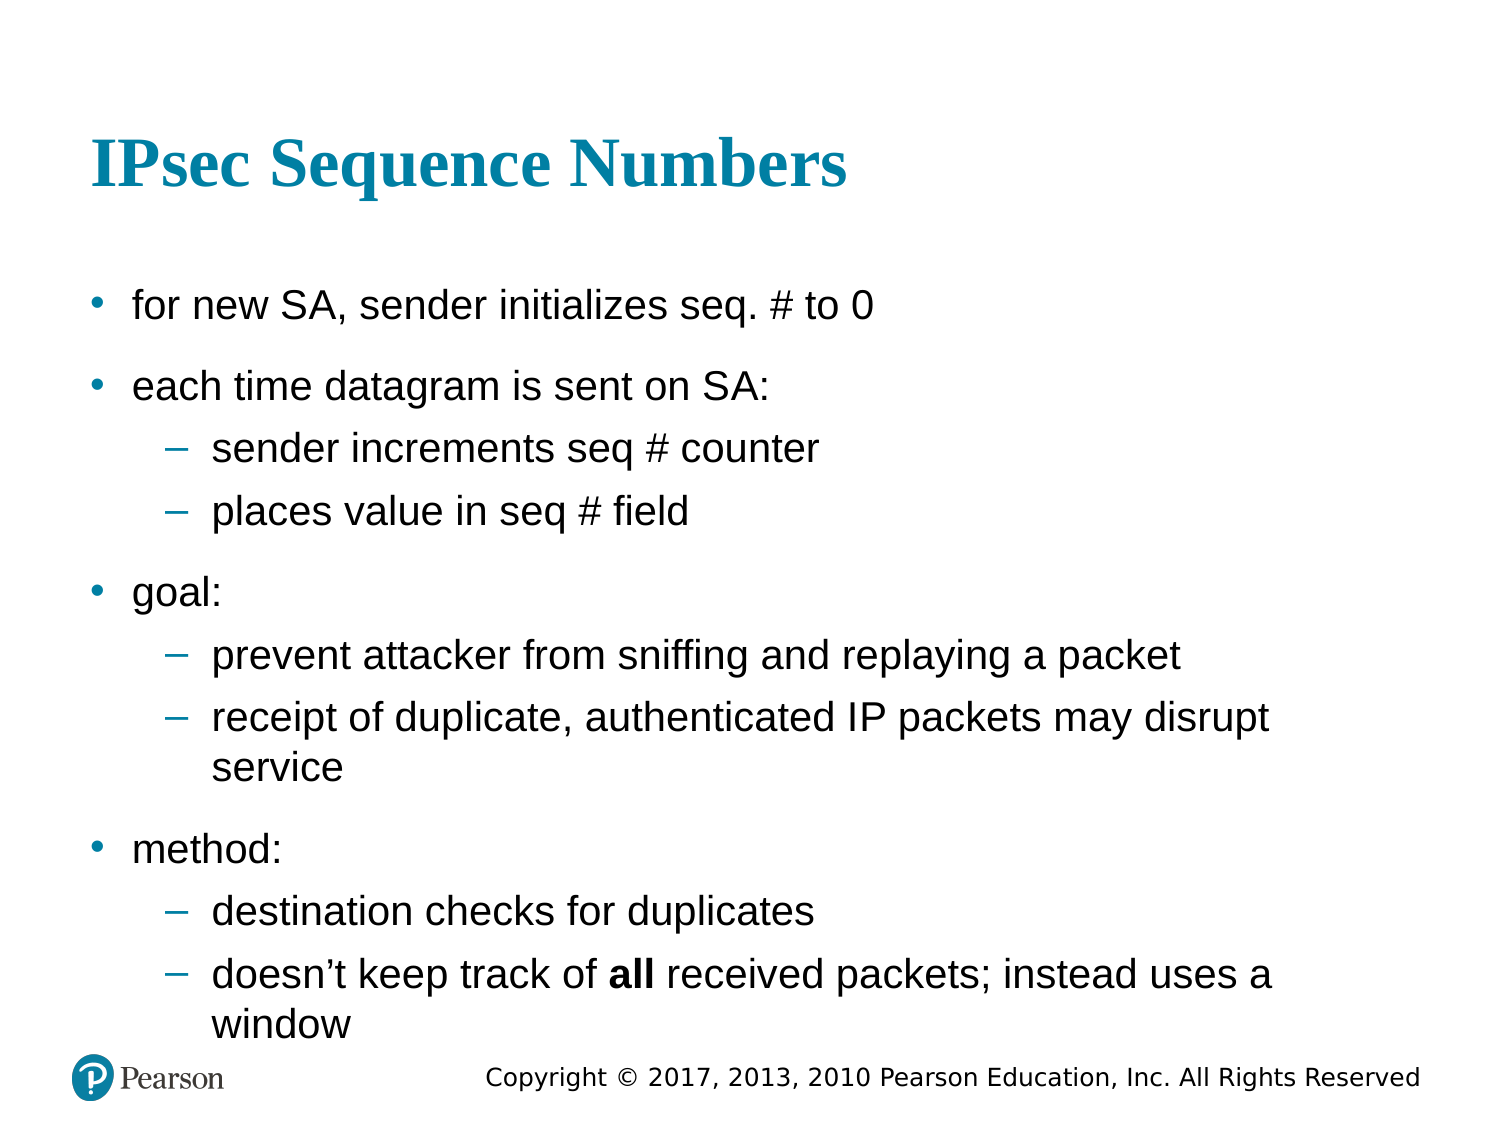

# I Psec Sequence Numbers
for new S A, sender initializes seq. # to 0
each time datagram is sent on S A:
sender increments seq # counter
places value in seq # field
goal:
prevent attacker from sniffing and replaying a packet
receipt of duplicate, authenticated I P packets may disrupt service
method:
destination checks for duplicates
doesn’t keep track of all received packets; instead uses a window